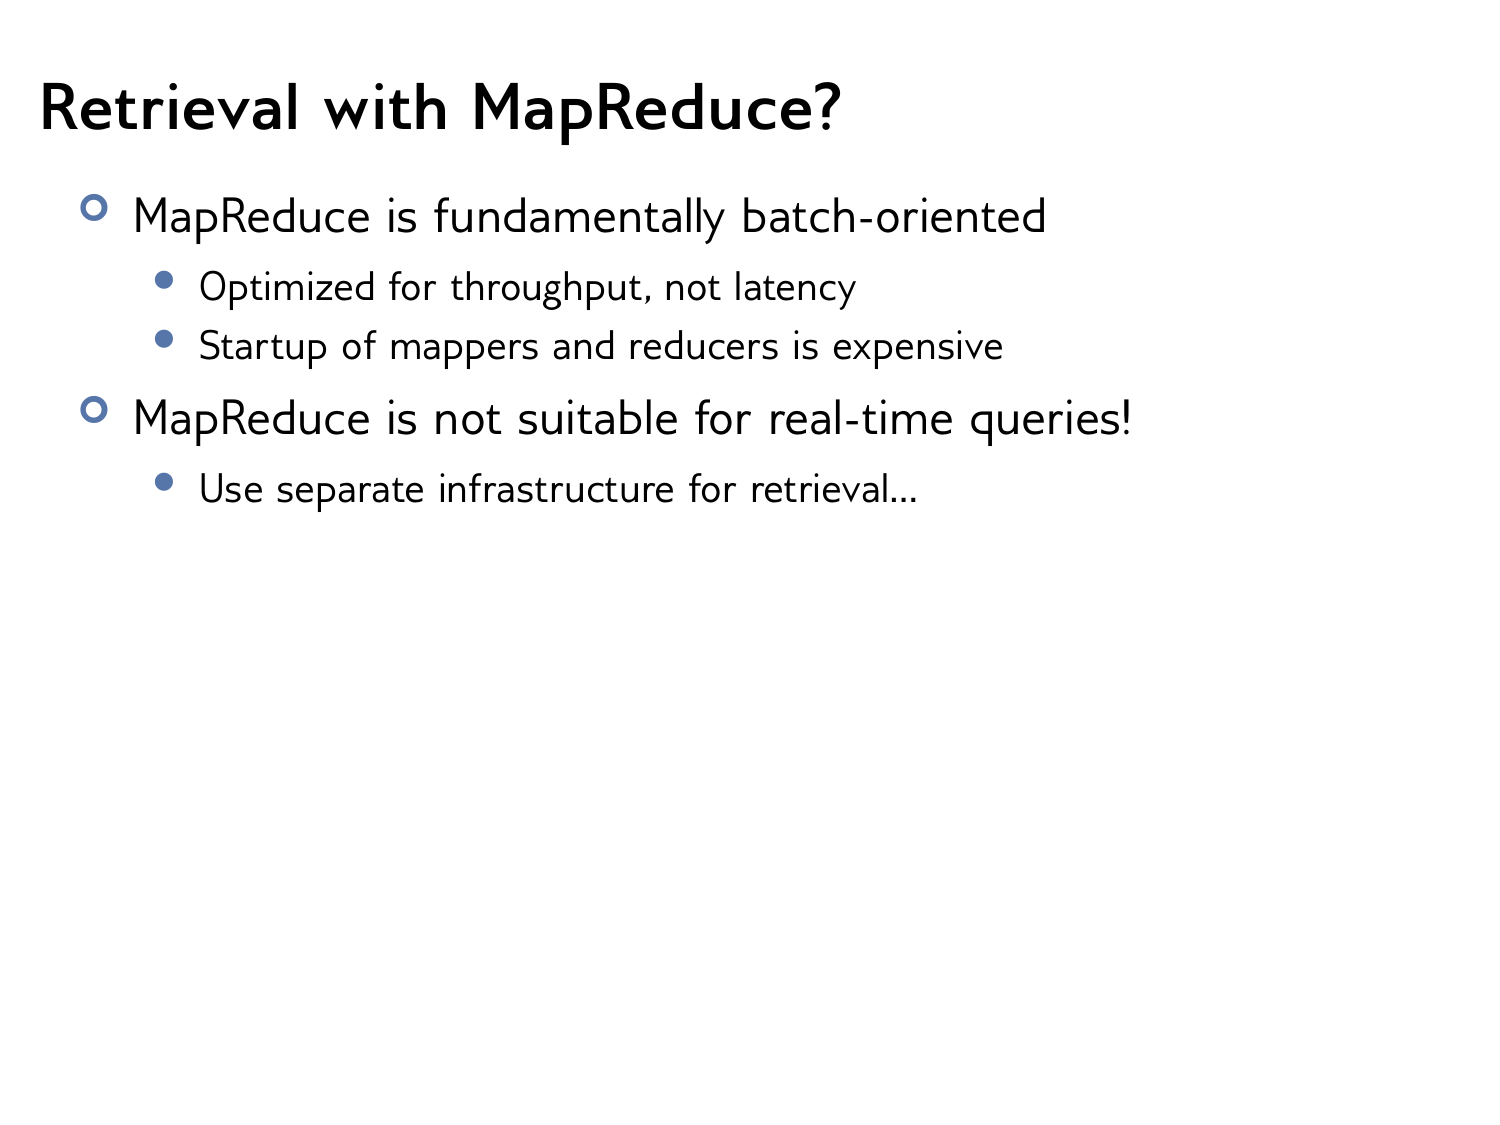

# Retrieval with MapReduce?
MapReduce is fundamentally batch-oriented
Optimized for throughput, not latency
Startup of mappers and reducers is expensive
MapReduce is not suitable for real-time queries!
Use separate infrastructure for retrieval…